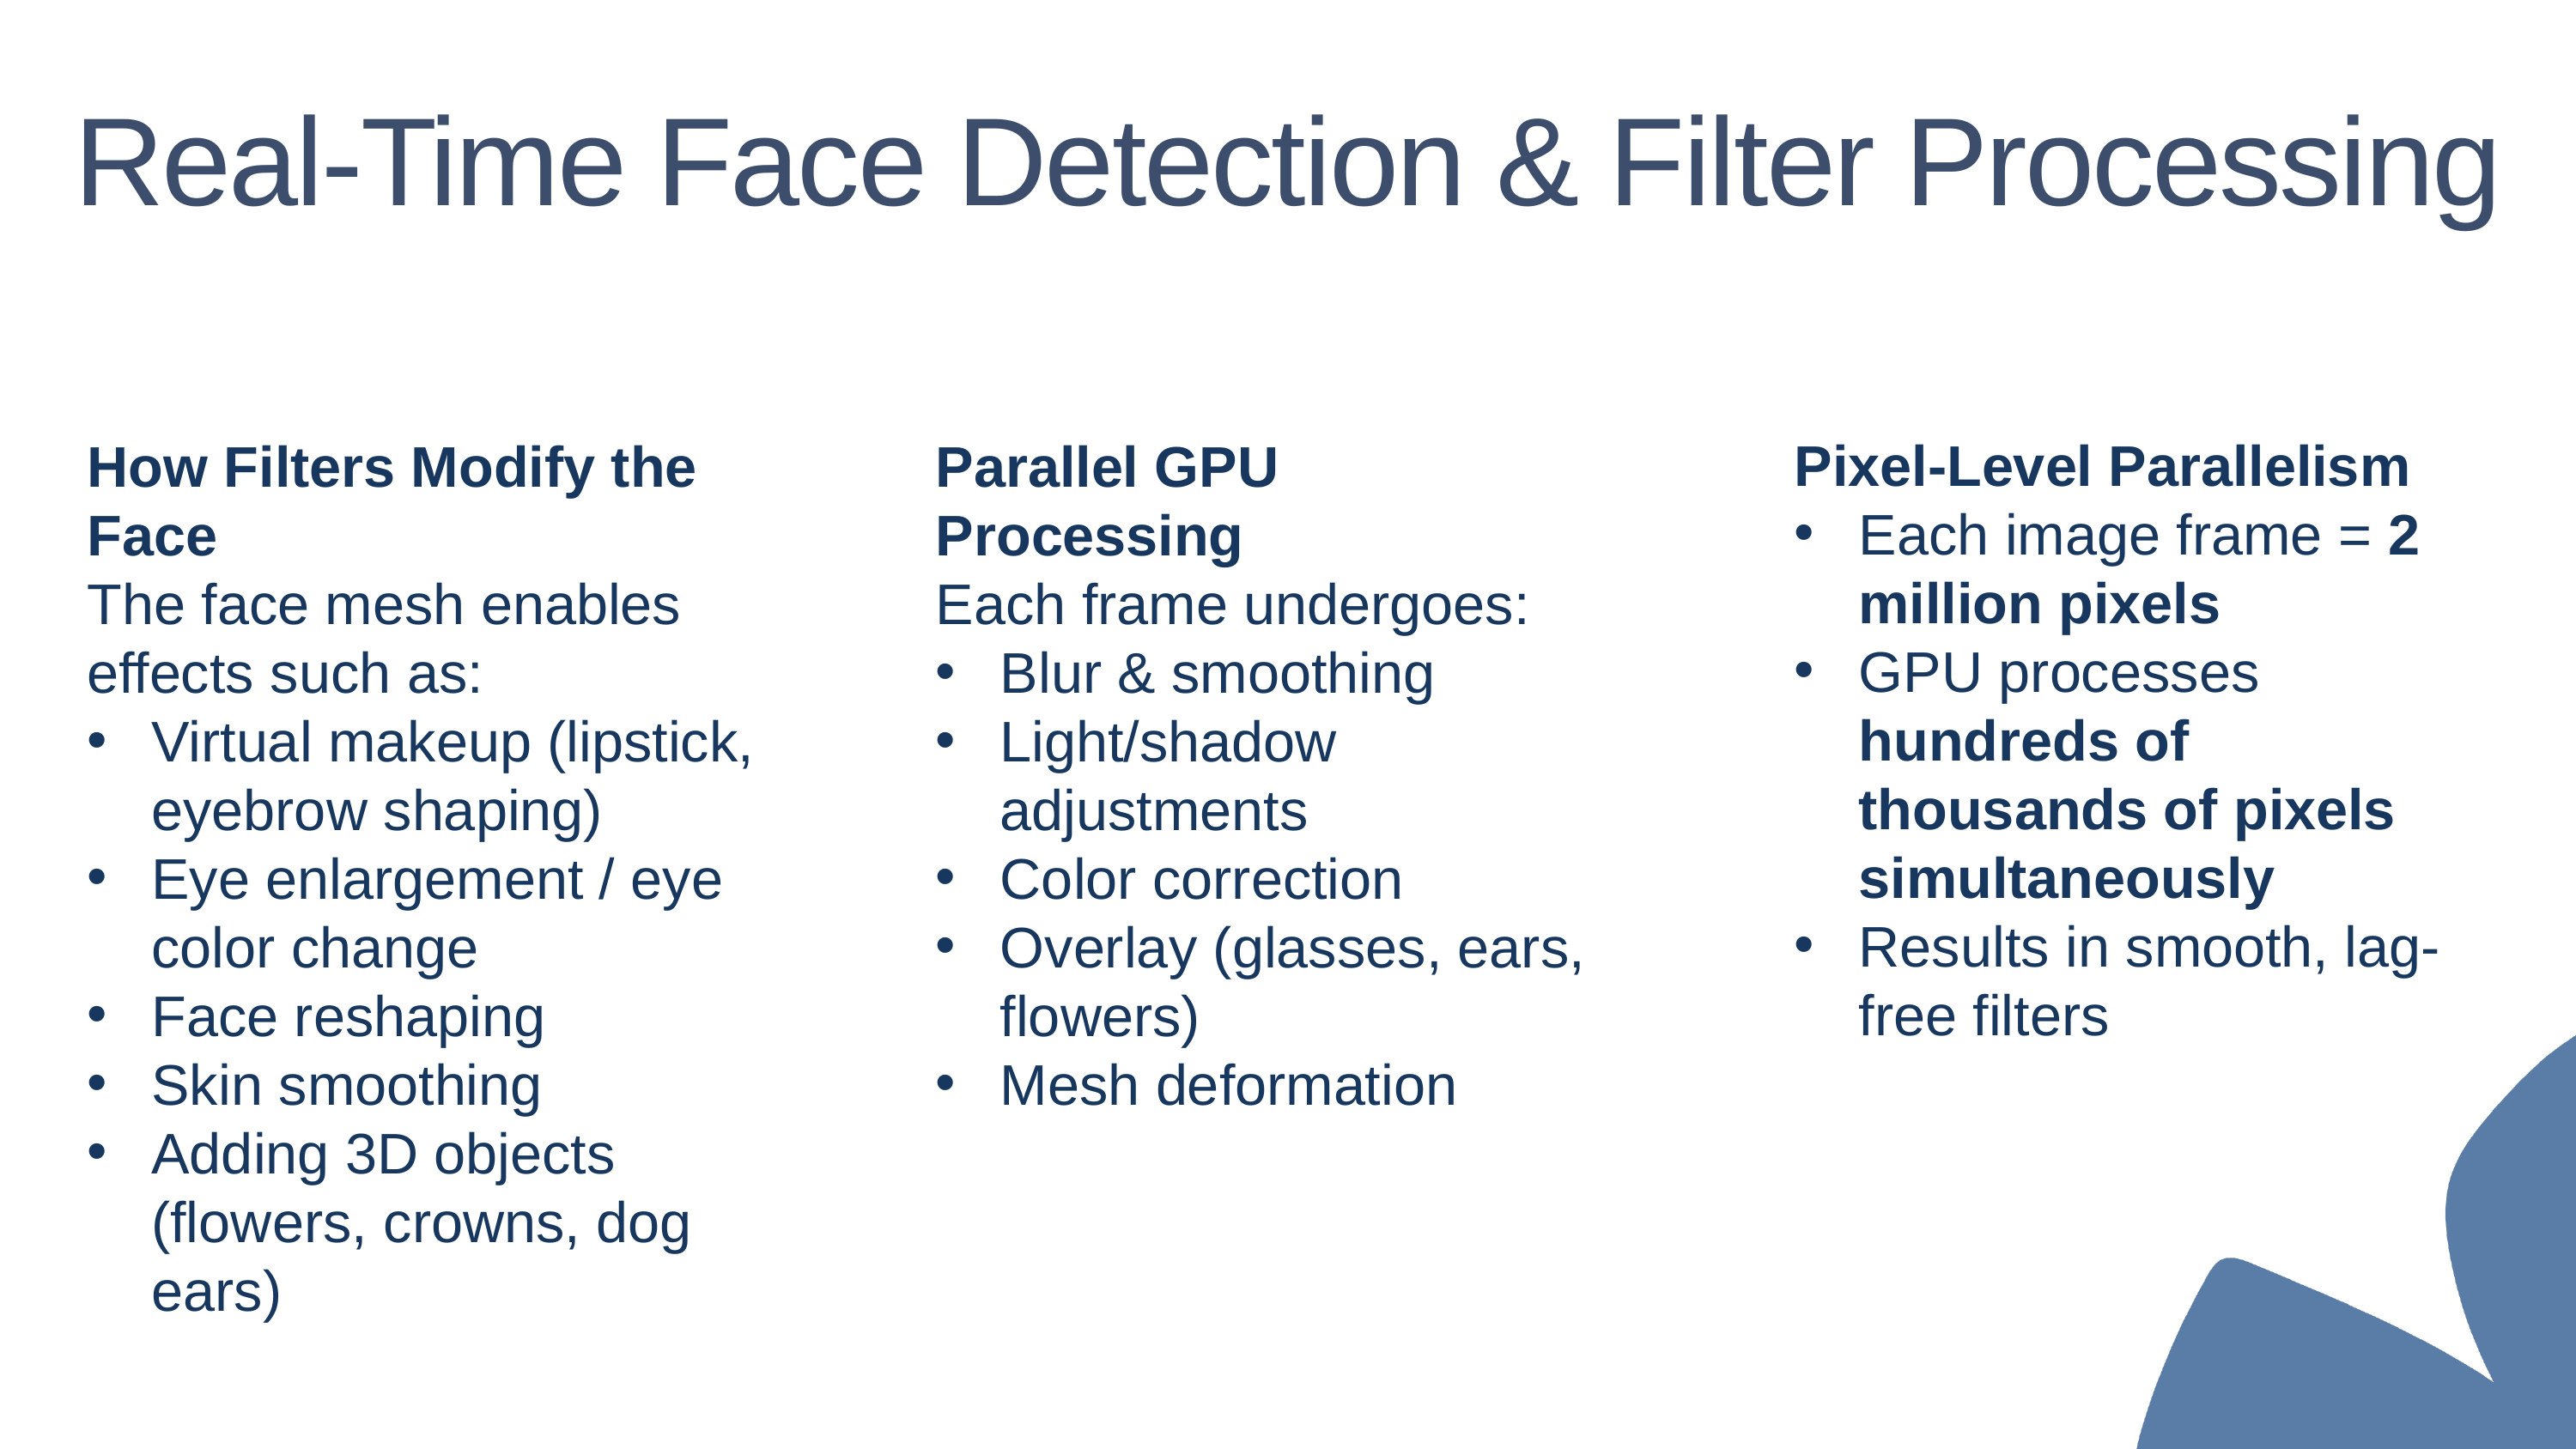

Real-Time Face Detection & Filter Processing
Pixel-Level Parallelism
Each image frame = 2 million pixels
GPU processes hundreds of thousands of pixels simultaneously
Results in smooth, lag-free filters
How Filters Modify the Face
The face mesh enables effects such as:
Virtual makeup (lipstick, eyebrow shaping)
Eye enlargement / eye color change
Face reshaping
Skin smoothing
Adding 3D objects (flowers, crowns, dog ears)
Parallel GPU Processing
Each frame undergoes:
Blur & smoothing
Light/shadow adjustments
Color correction
Overlay (glasses, ears, flowers)
Mesh deformation